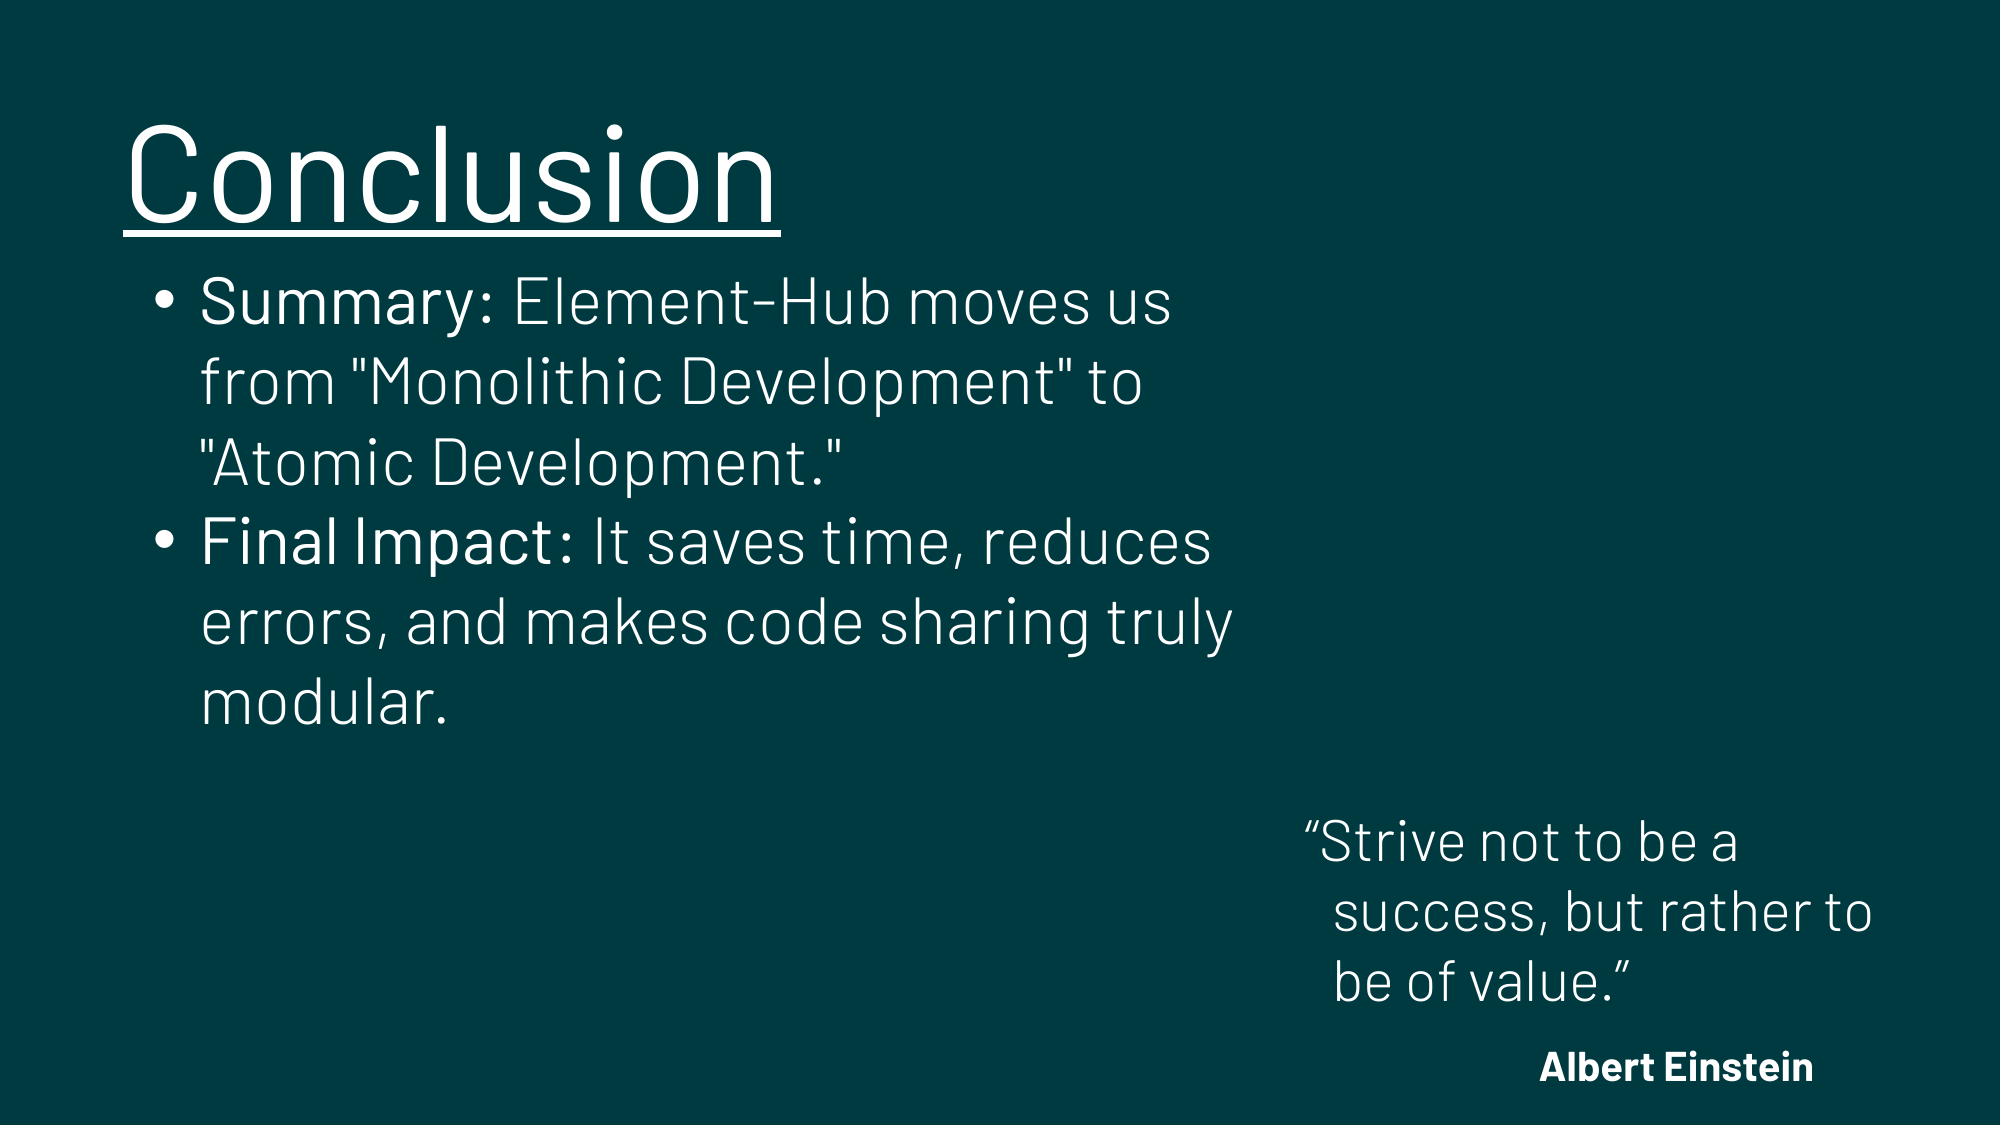

Conclusion
Summary: Element-Hub moves us from "Monolithic Development" to "Atomic Development."
Final Impact: It saves time, reduces errors, and makes code sharing truly modular.

“Strive not to be a success, but rather to be of value.”
# Albert Einstein